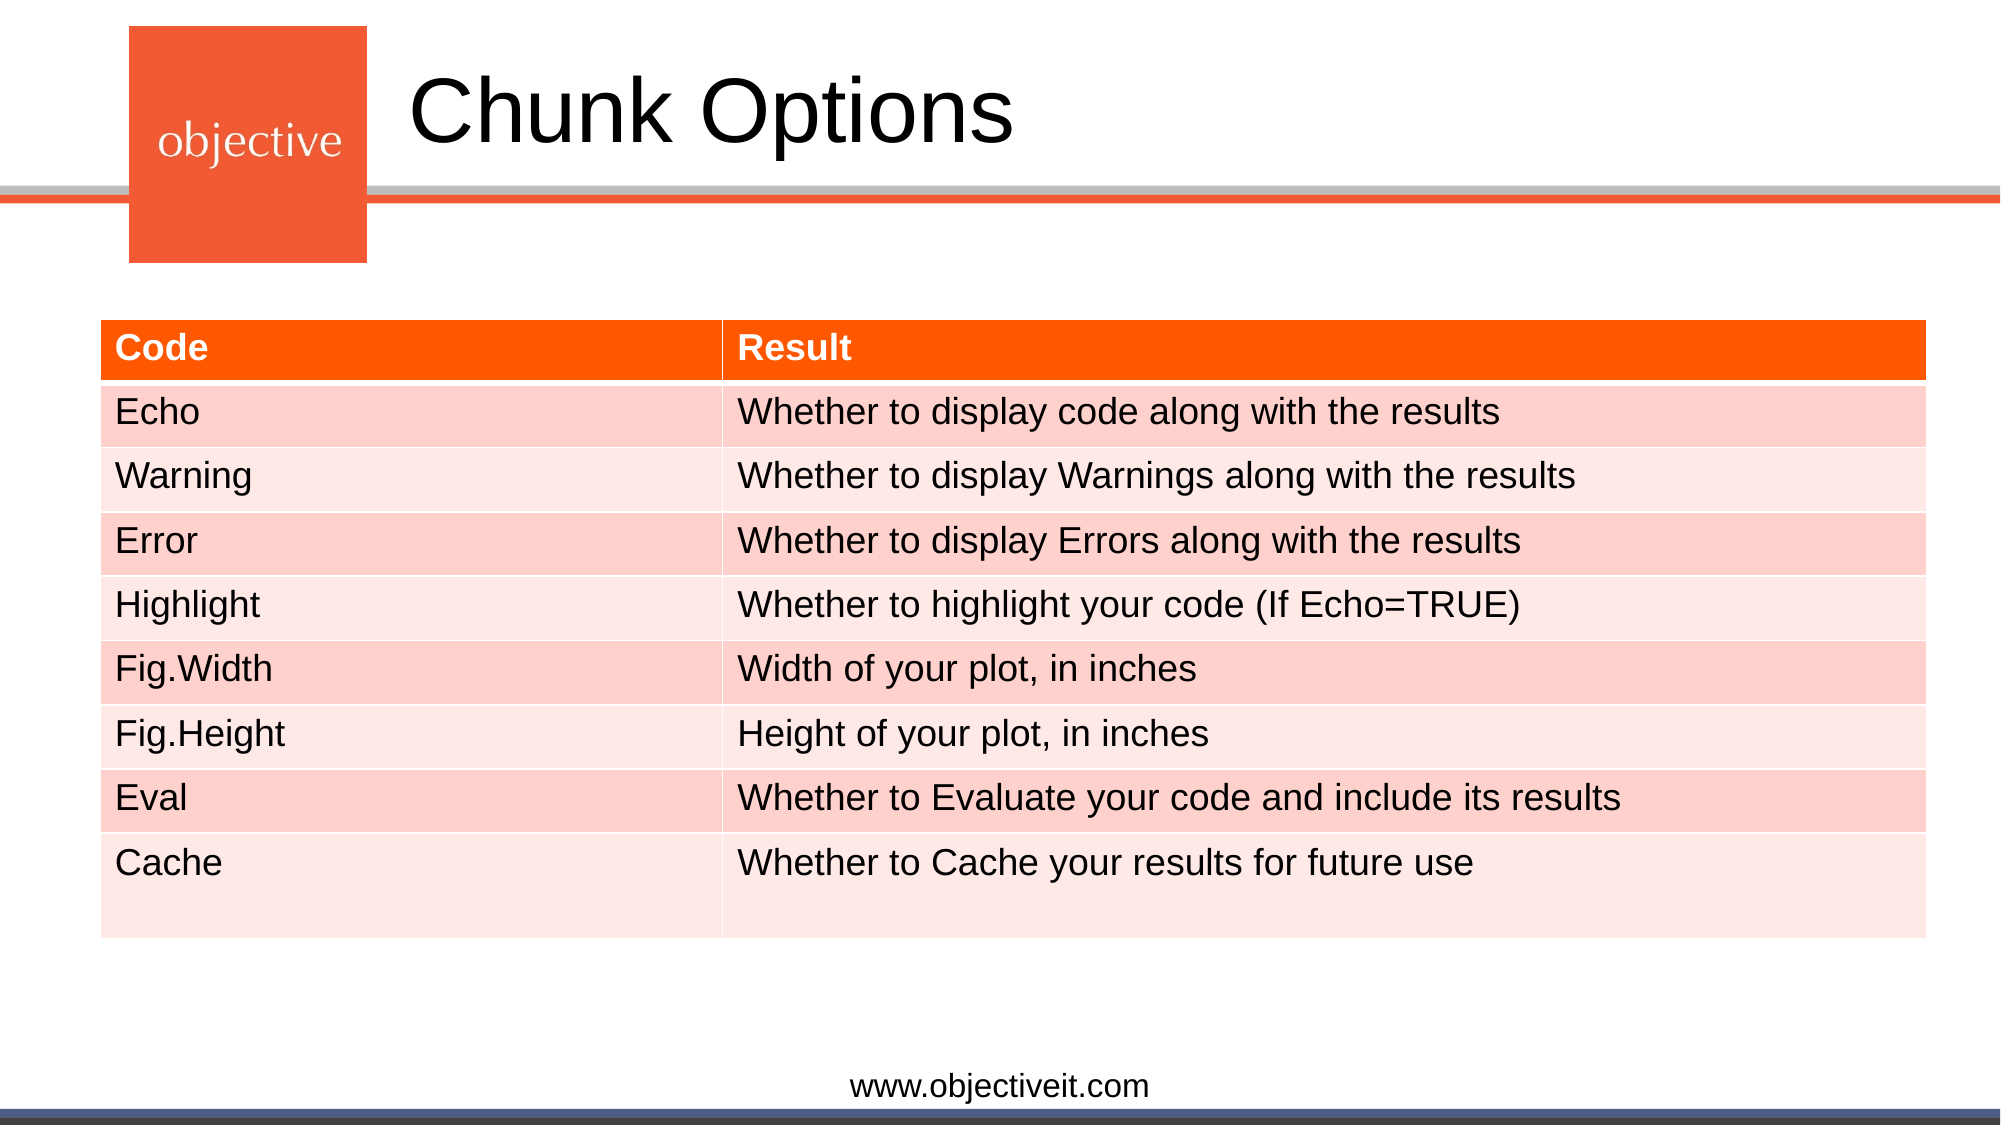

# Chunk Options
| Code | Result |
| --- | --- |
| Echo | Whether to display code along with the results |
| Warning | Whether to display Warnings along with the results |
| Error | Whether to display Errors along with the results |
| Highlight | Whether to highlight your code (If Echo=TRUE) |
| Fig.Width | Width of your plot, in inches |
| Fig.Height | Height of your plot, in inches |
| Eval | Whether to Evaluate your code and include its results |
| Cache | Whether to Cache your results for future use |